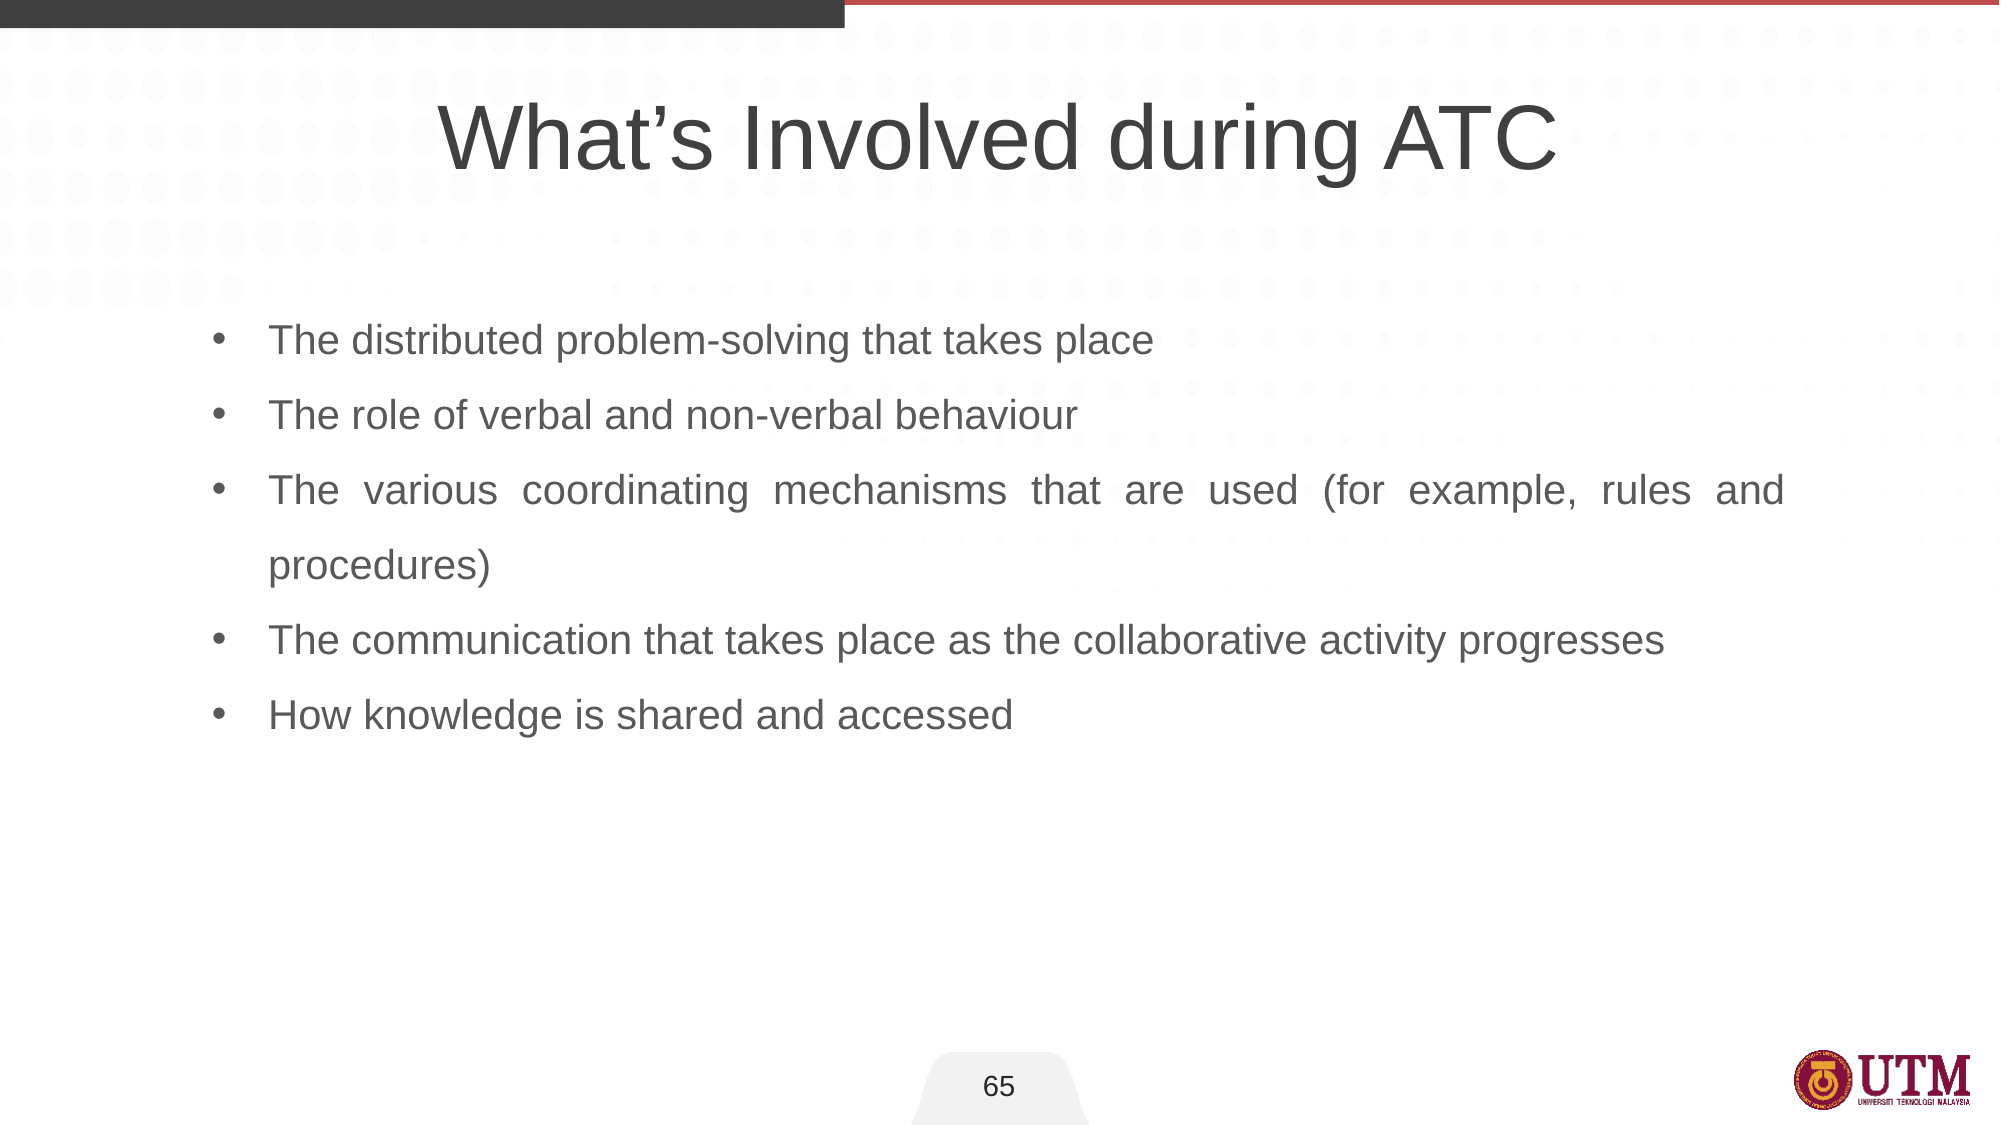

What’s Involved during ATC
The distributed problem-solving that takes place
The role of verbal and non-verbal behaviour
The various coordinating mechanisms that are used (for example, rules and procedures)
The communication that takes place as the collaborative activity progresses
How knowledge is shared and accessed

65